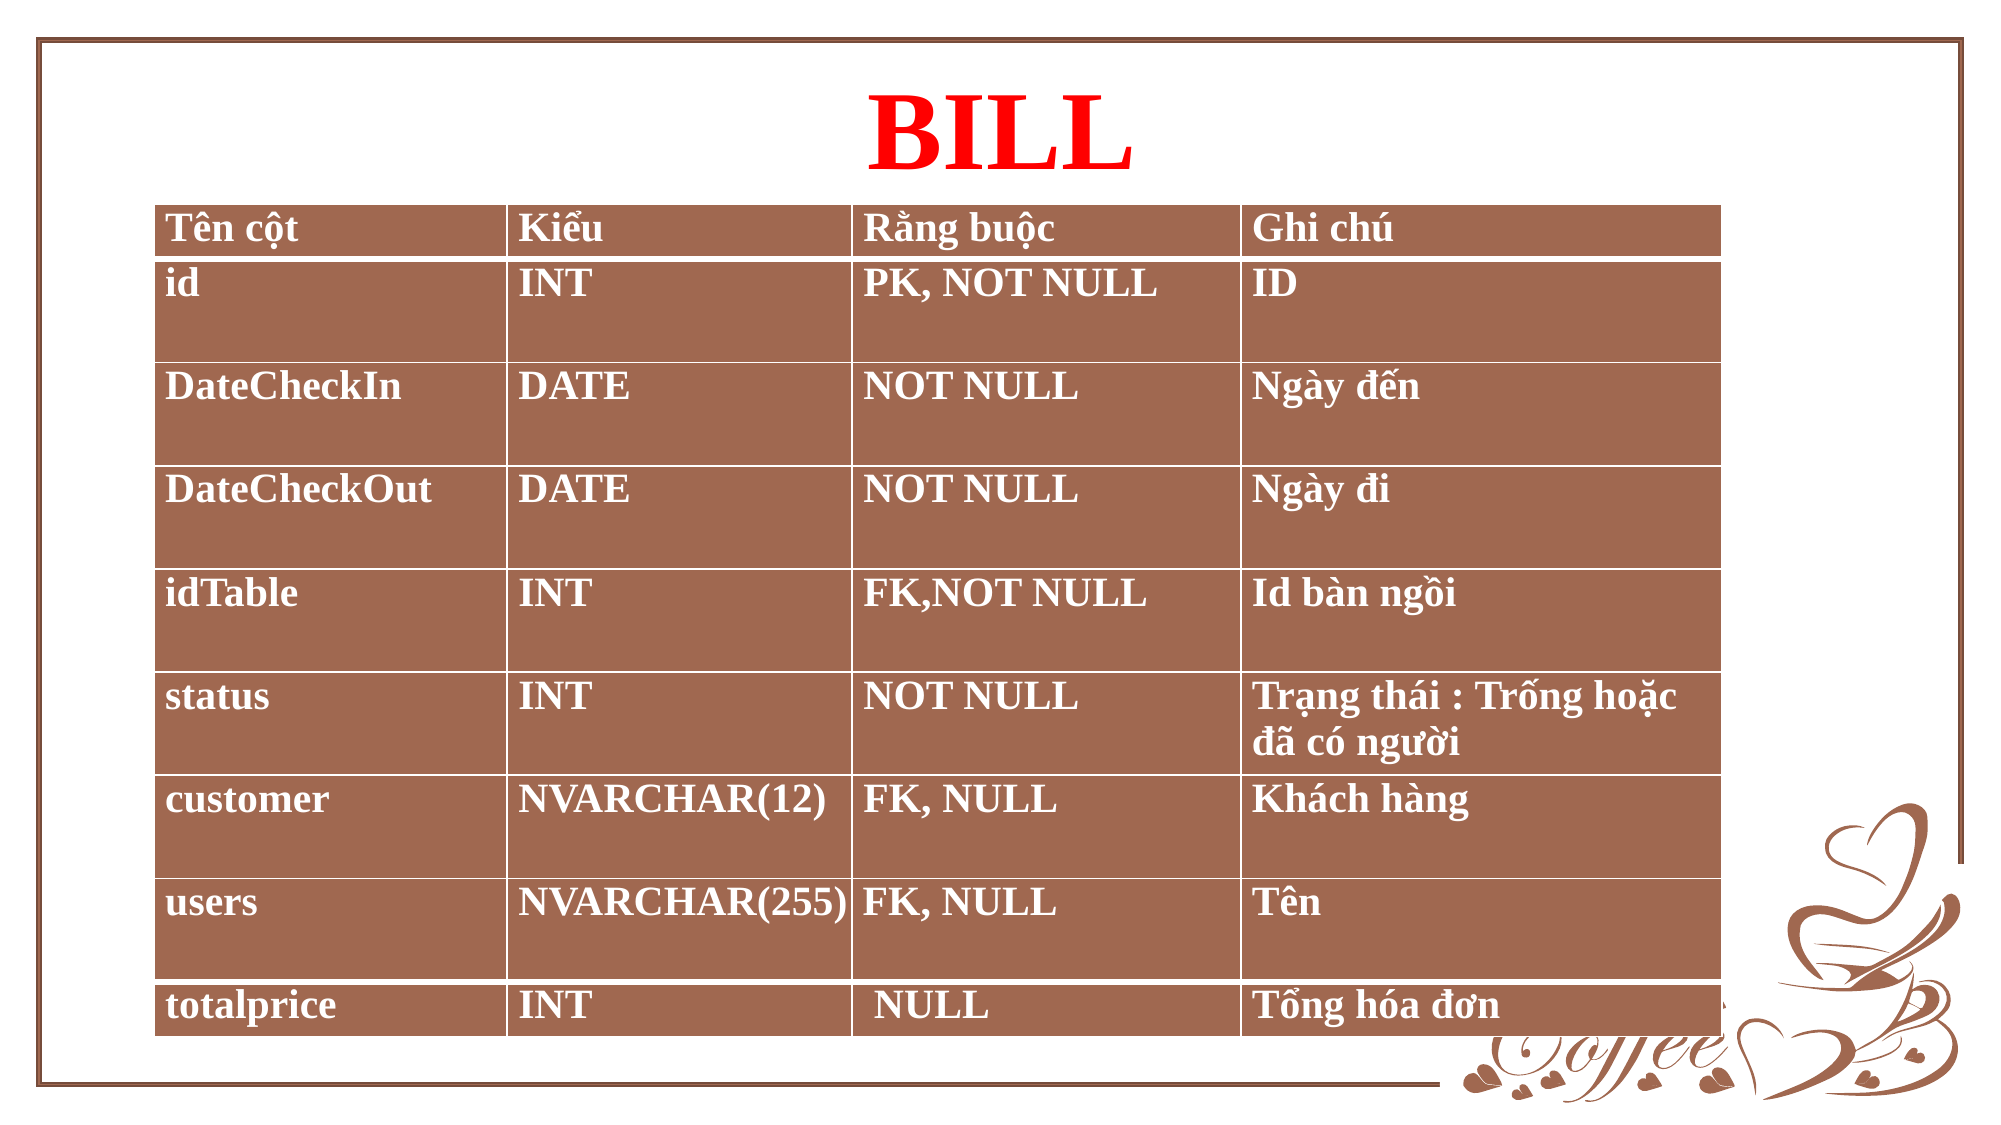

BILL
| Tên cột | Kiểu | Rằng buộc | Ghi chú |
| --- | --- | --- | --- |
| id | INT | PK, NOT NULL | ID |
| DateCheckIn | DATE | NOT NULL | Ngày đến |
| DateCheckOut | DATE | NOT NULL | Ngày đi |
| idTable | INT | FK,NOT NULL | Id bàn ngồi |
| status | INT | NOT NULL | Trạng thái : Trống hoặc đã có người |
| customer | NVARCHAR(12) | FK, NULL | Khách hàng |
| users | NVARCHAR(255) | FK, NULL | Tên |
| totalprice | INT | NULL | Tổng hóa đơn |